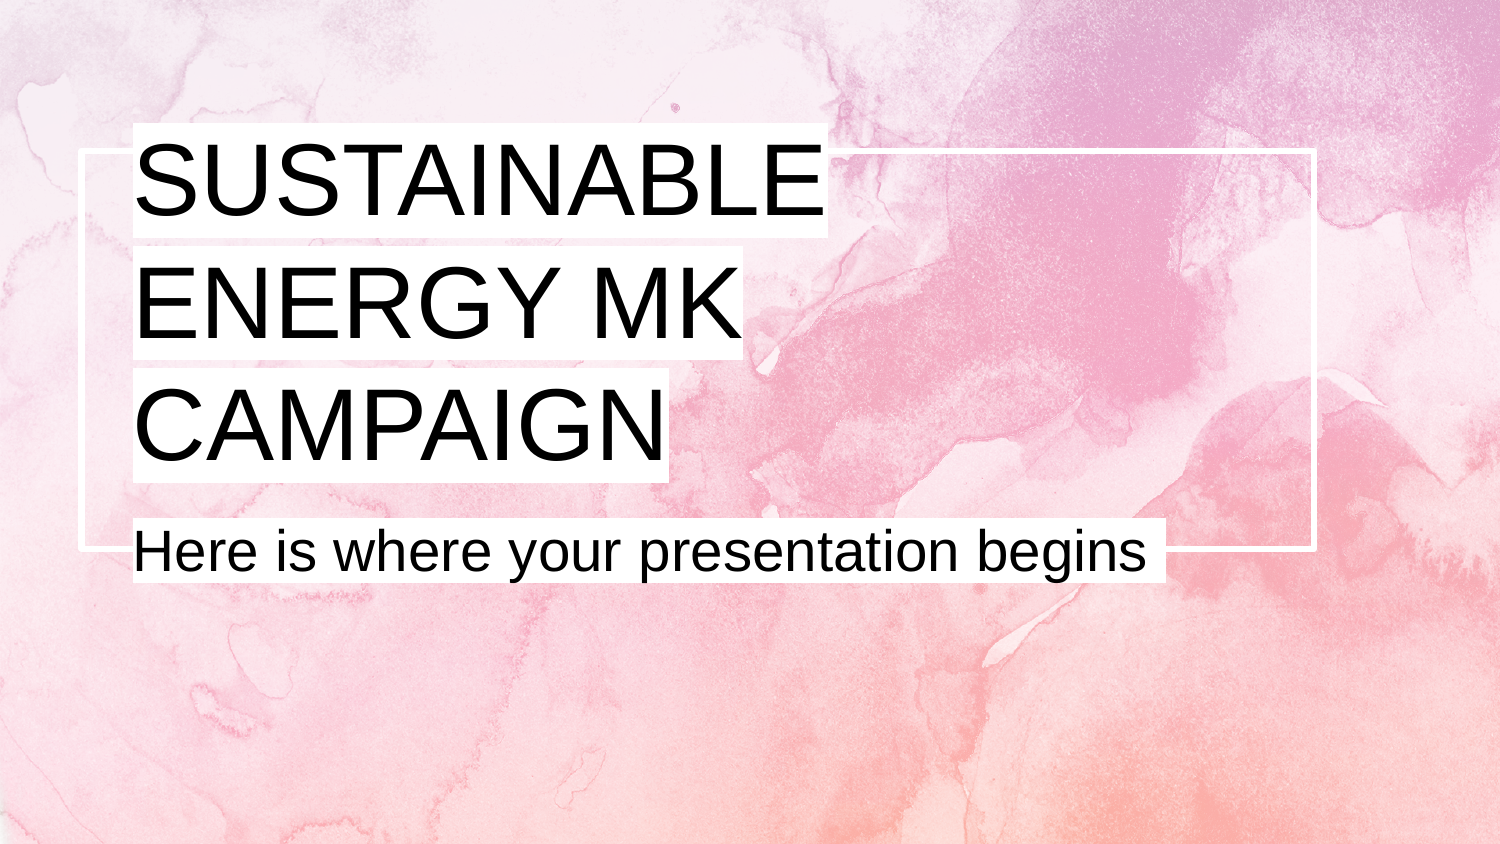

# SUSTAINABLE ENERGY MK CAMPAIGN
Here is where your presentation begins